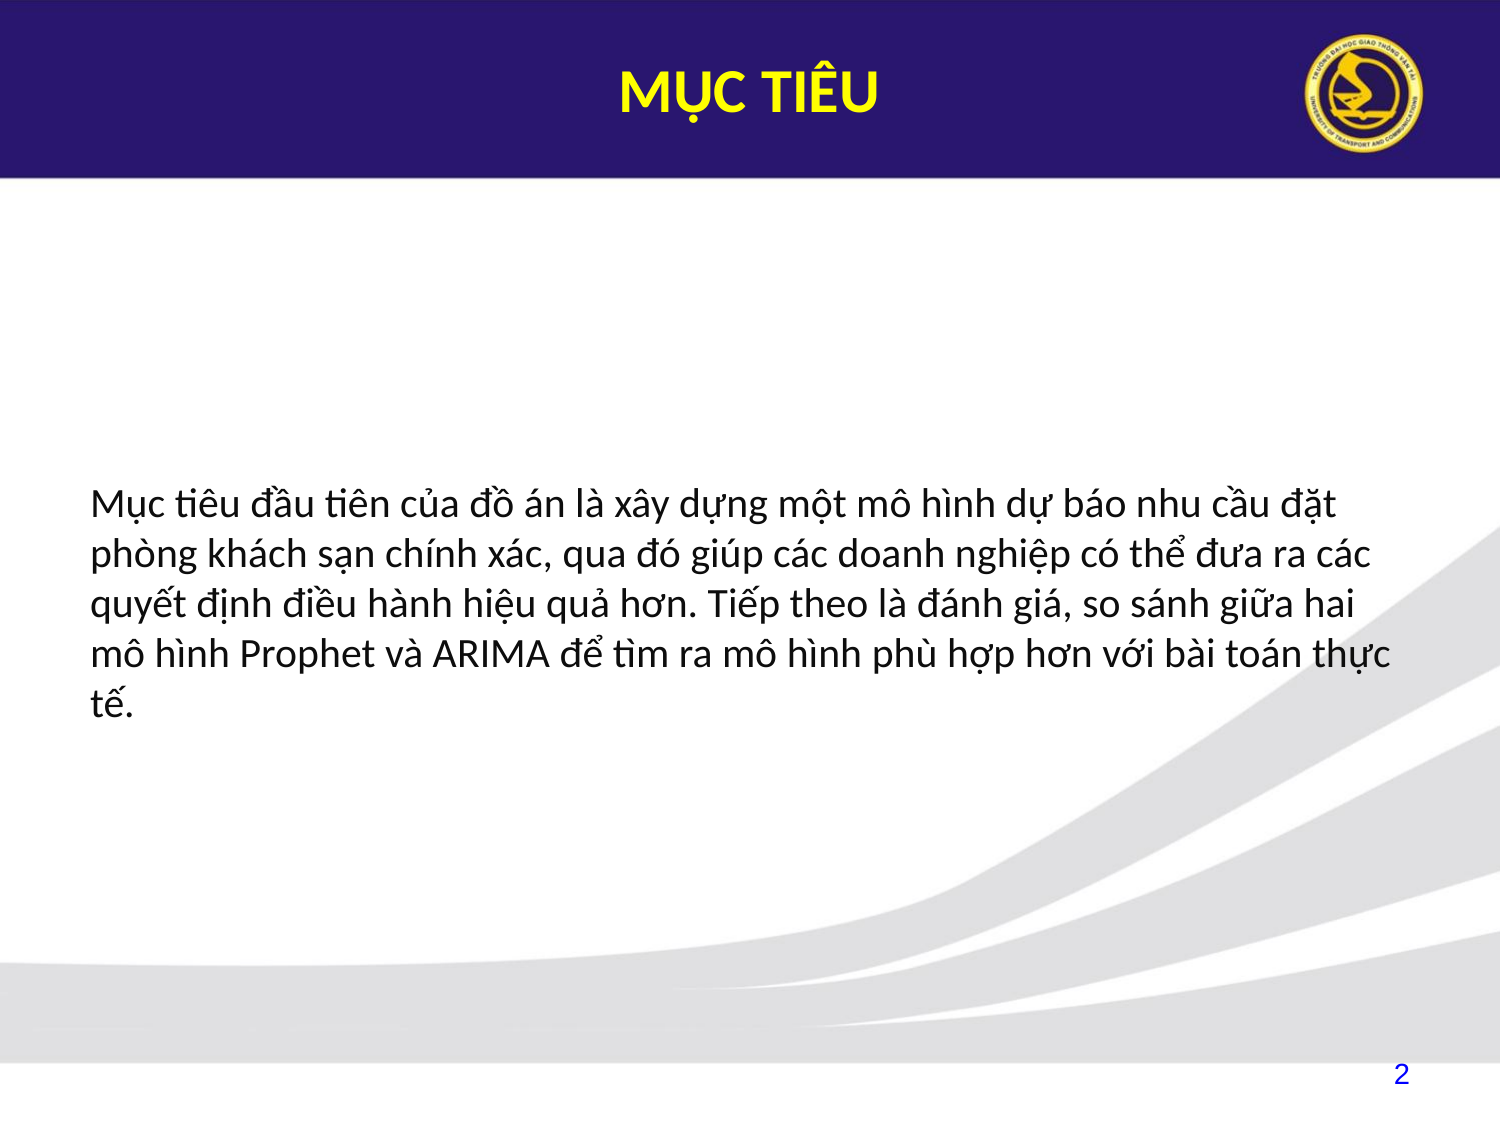

# MỤC TIÊU
Mục tiêu đầu tiên của đồ án là xây dựng một mô hình dự báo nhu cầu đặt phòng khách sạn chính xác, qua đó giúp các doanh nghiệp có thể đưa ra các quyết định điều hành hiệu quả hơn. Tiếp theo là đánh giá, so sánh giữa hai mô hình Prophet và ARIMA để tìm ra mô hình phù hợp hơn với bài toán thực tế.
2